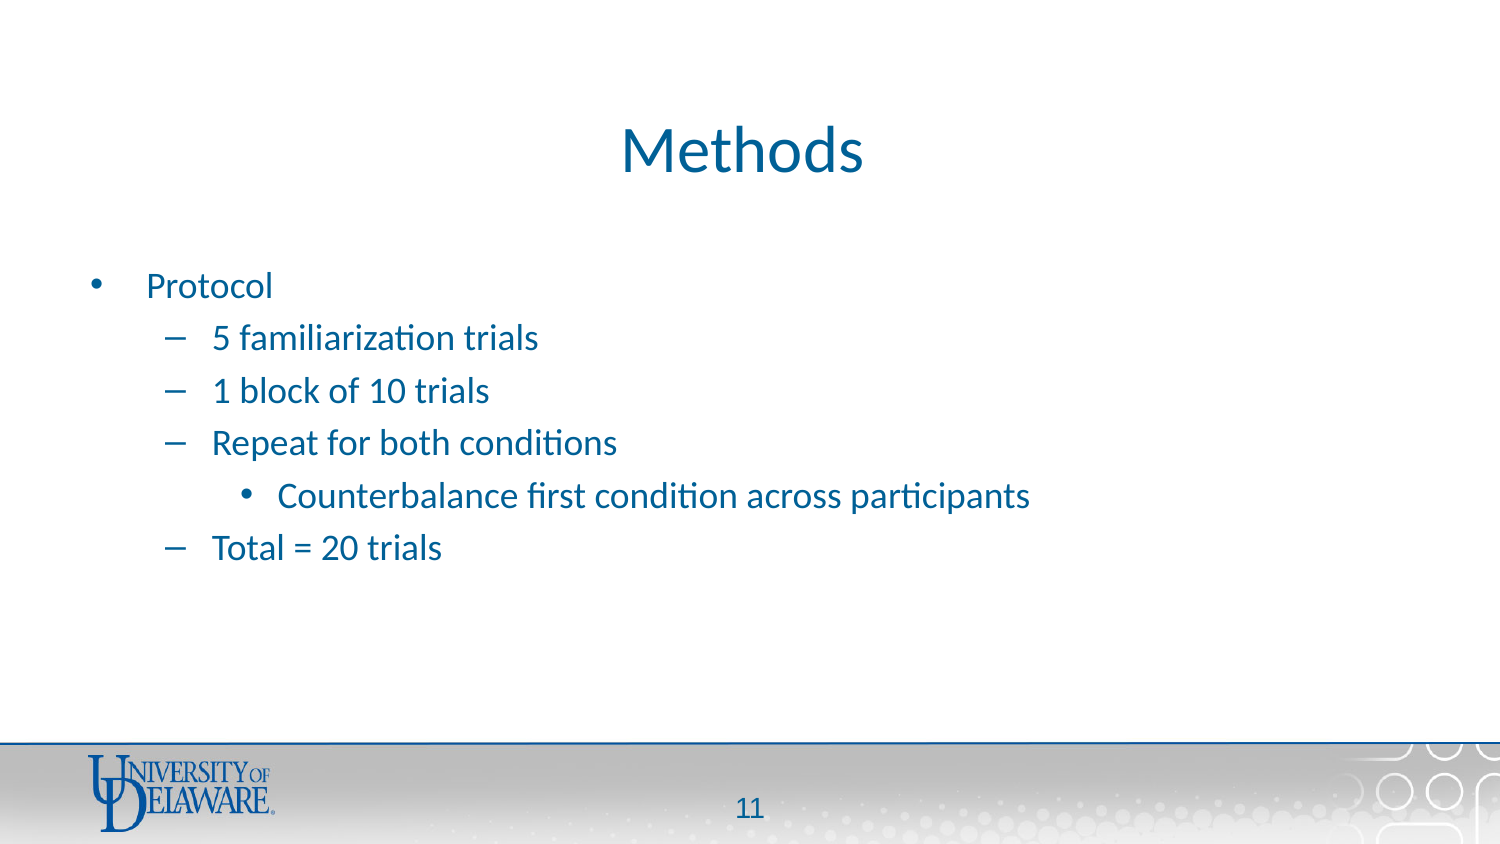

# Methods
Protocol
5 familiarization trials
1 block of 10 trials
Repeat for both conditions
Counterbalance first condition across participants
Total = 20 trials
11